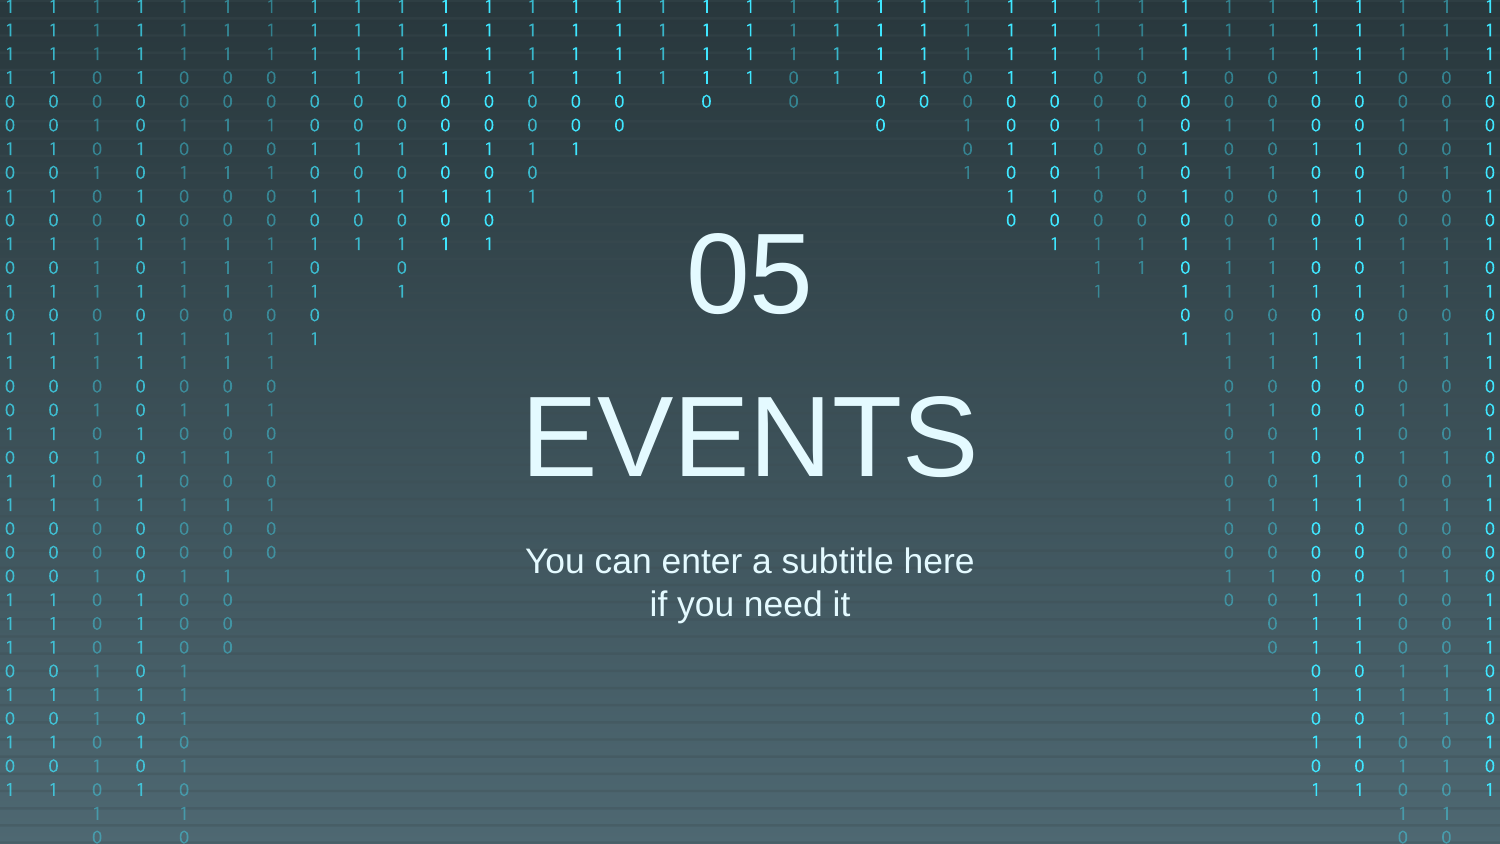

05
# EVENTS
You can enter a subtitle here if you need it